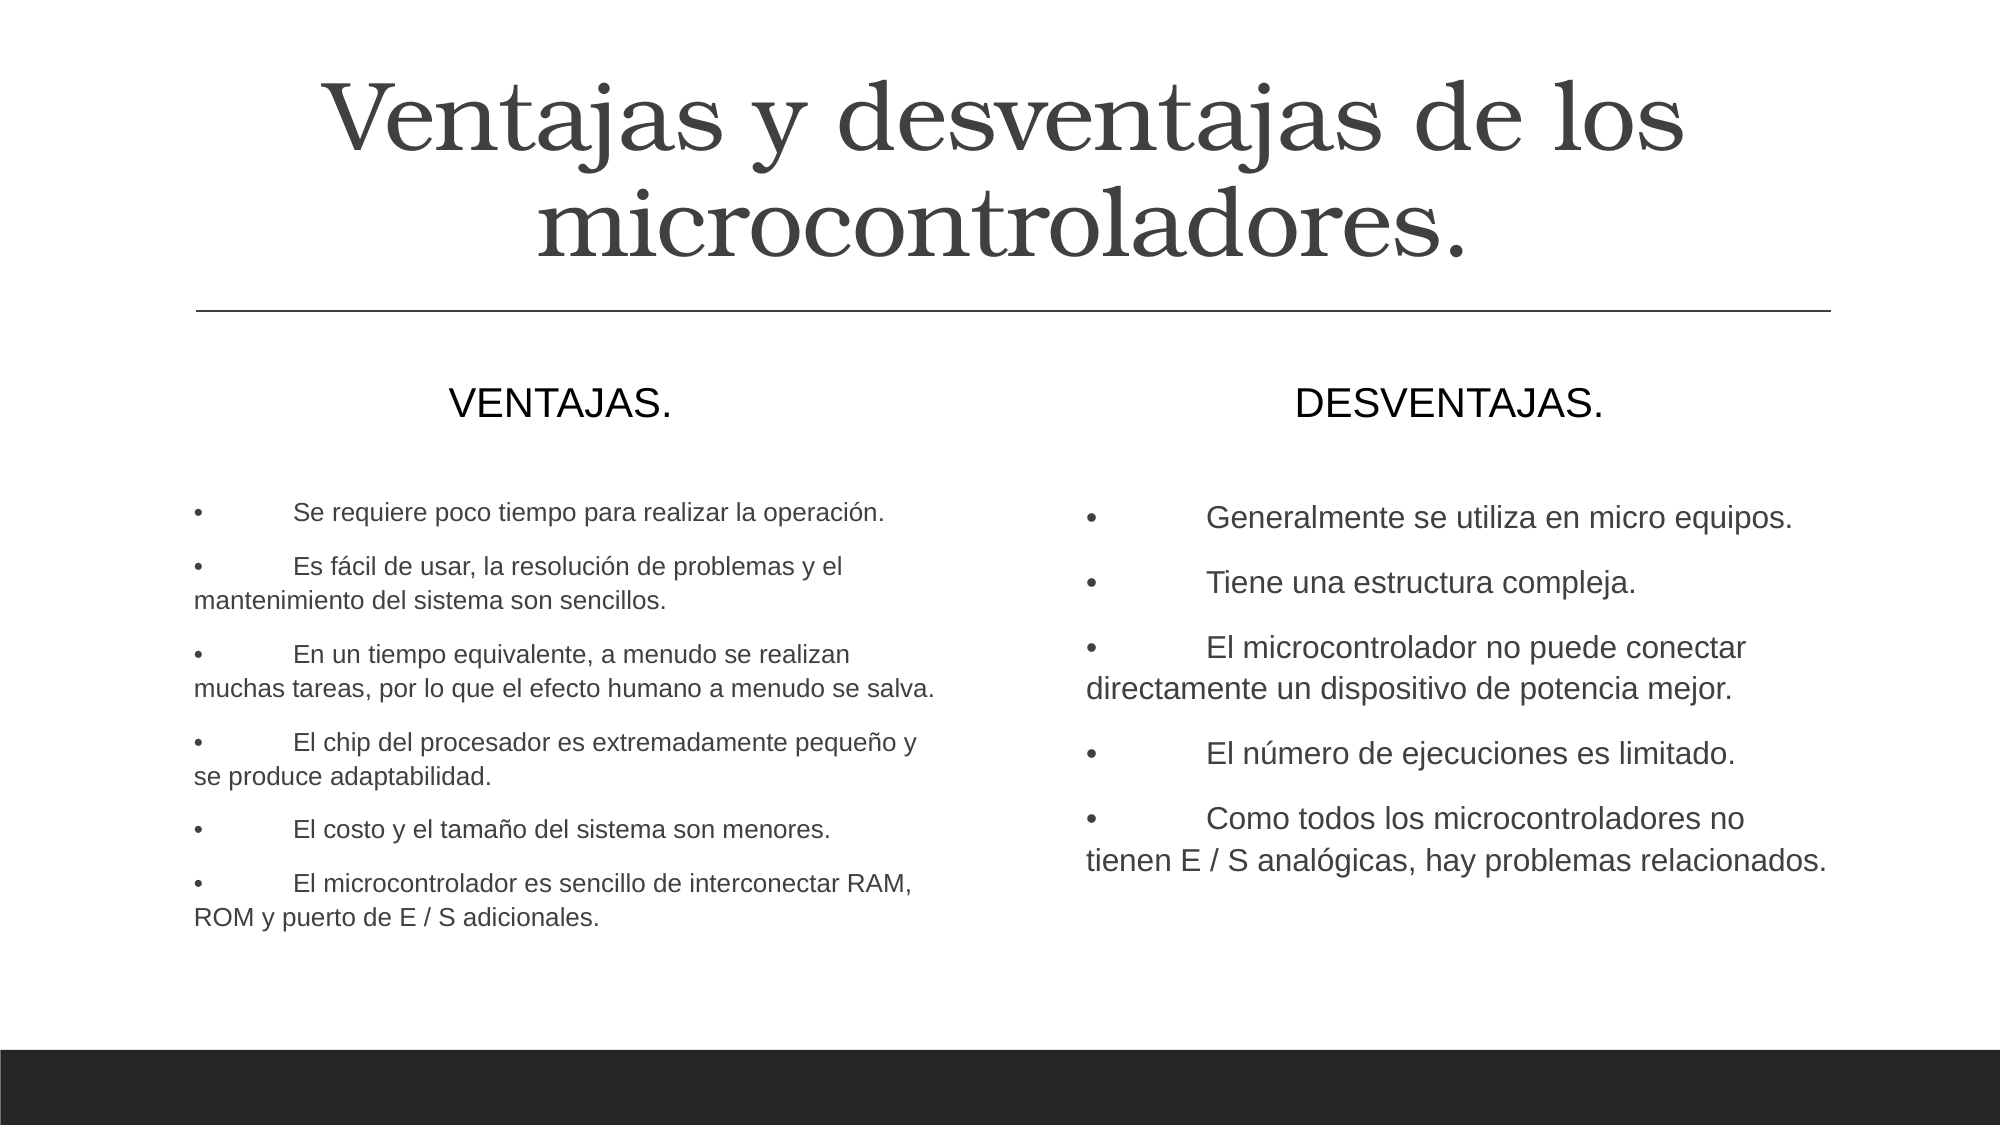

# Ventajas y desventajas de los microcontroladores.
Ventajas.
Desventajas.
•	Generalmente se utiliza en micro equipos.
•	Tiene una estructura compleja.
•	El microcontrolador no puede conectar directamente un dispositivo de potencia mejor.
•	El número de ejecuciones es limitado.
•	Como todos los microcontroladores no tienen E / S analógicas, hay problemas relacionados.

•	Se requiere poco tiempo para realizar la operación.
•	Es fácil de usar, la resolución de problemas y el mantenimiento del sistema son sencillos.
•	En un tiempo equivalente, a menudo se realizan muchas tareas, por lo que el efecto humano a menudo se salva.
•	El chip del procesador es extremadamente pequeño y se produce adaptabilidad.
•	El costo y el tamaño del sistema son menores.
•	El microcontrolador es sencillo de interconectar RAM, ROM y puerto de E / S adicionales.